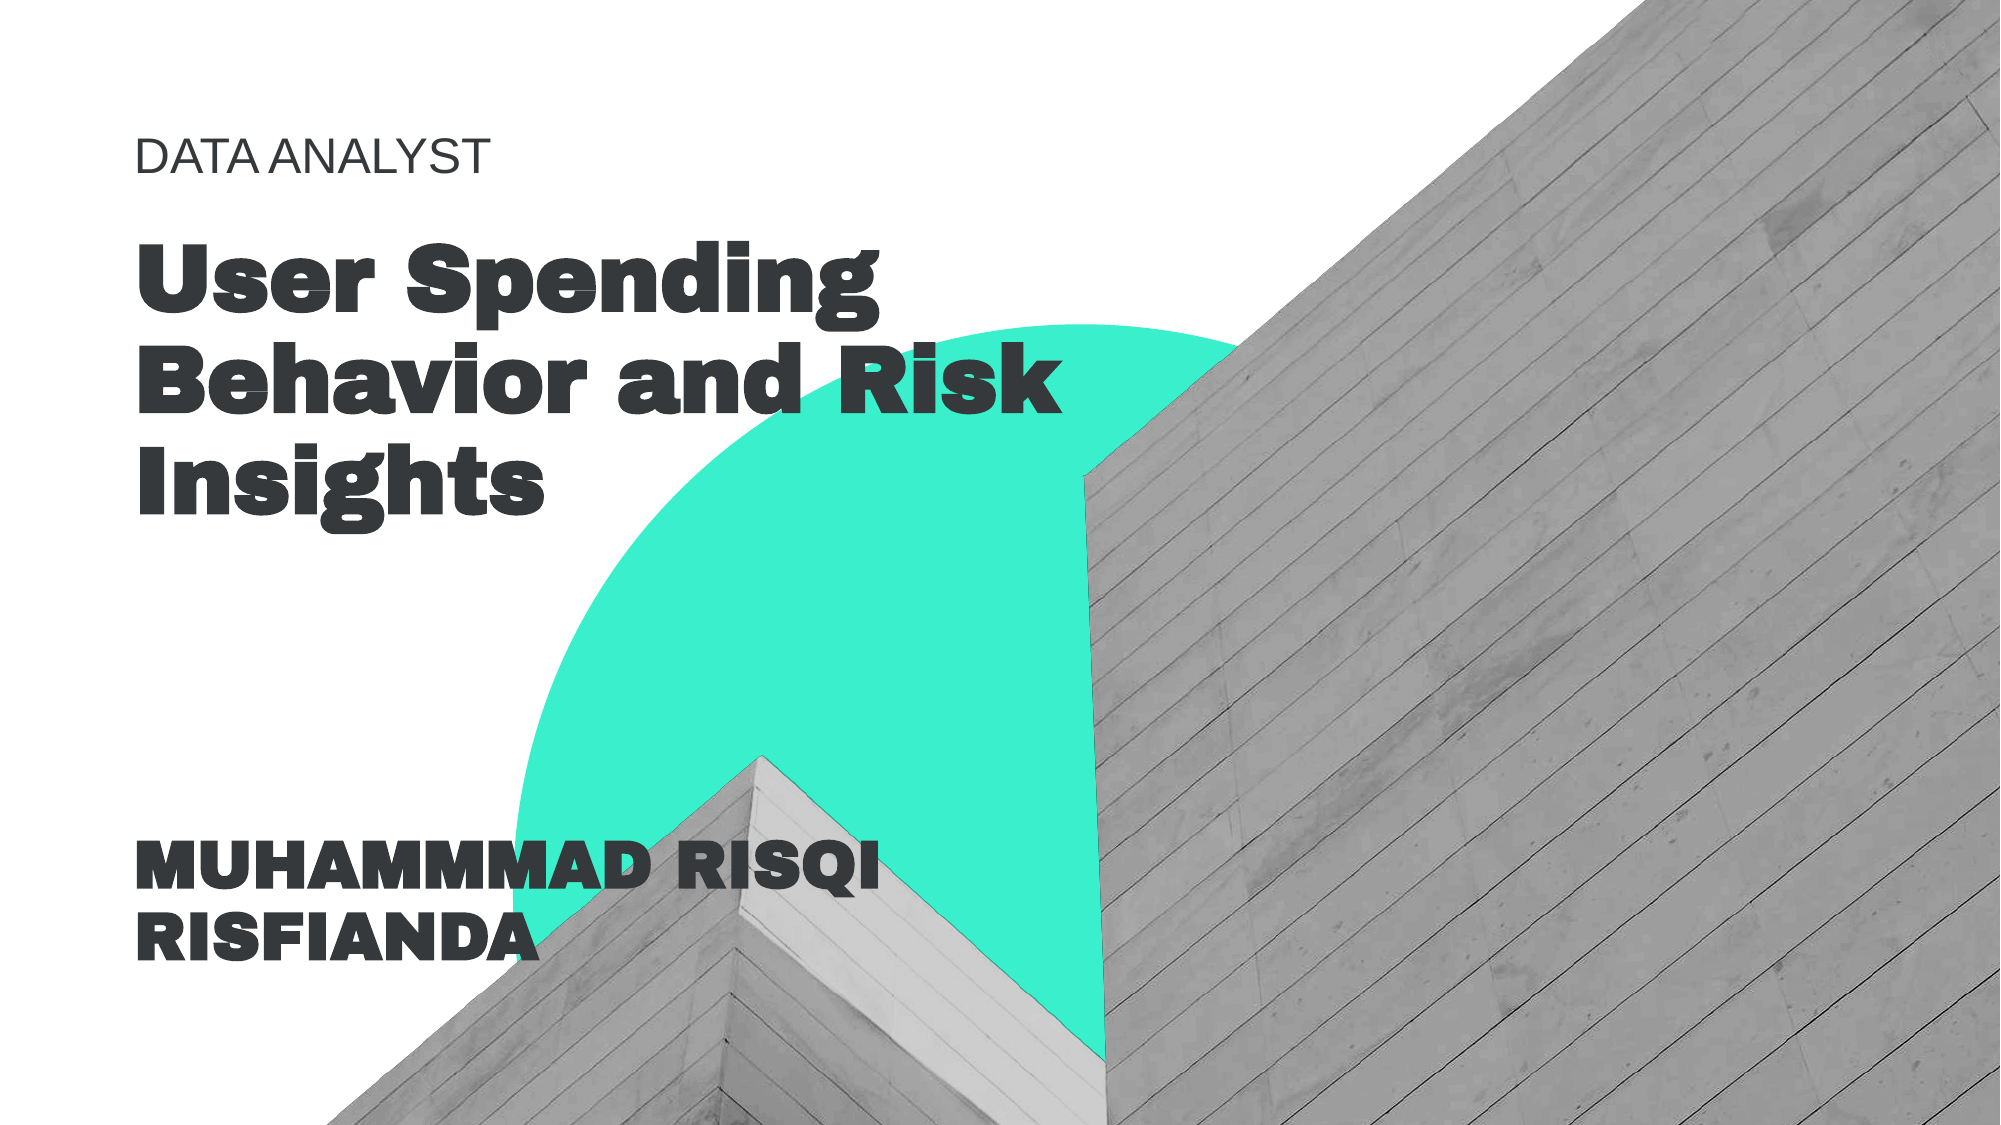

DATA ANALYST
# User Spending Behavior and Risk Insights

MUHAMMMAD RISQI
RISFIANDA